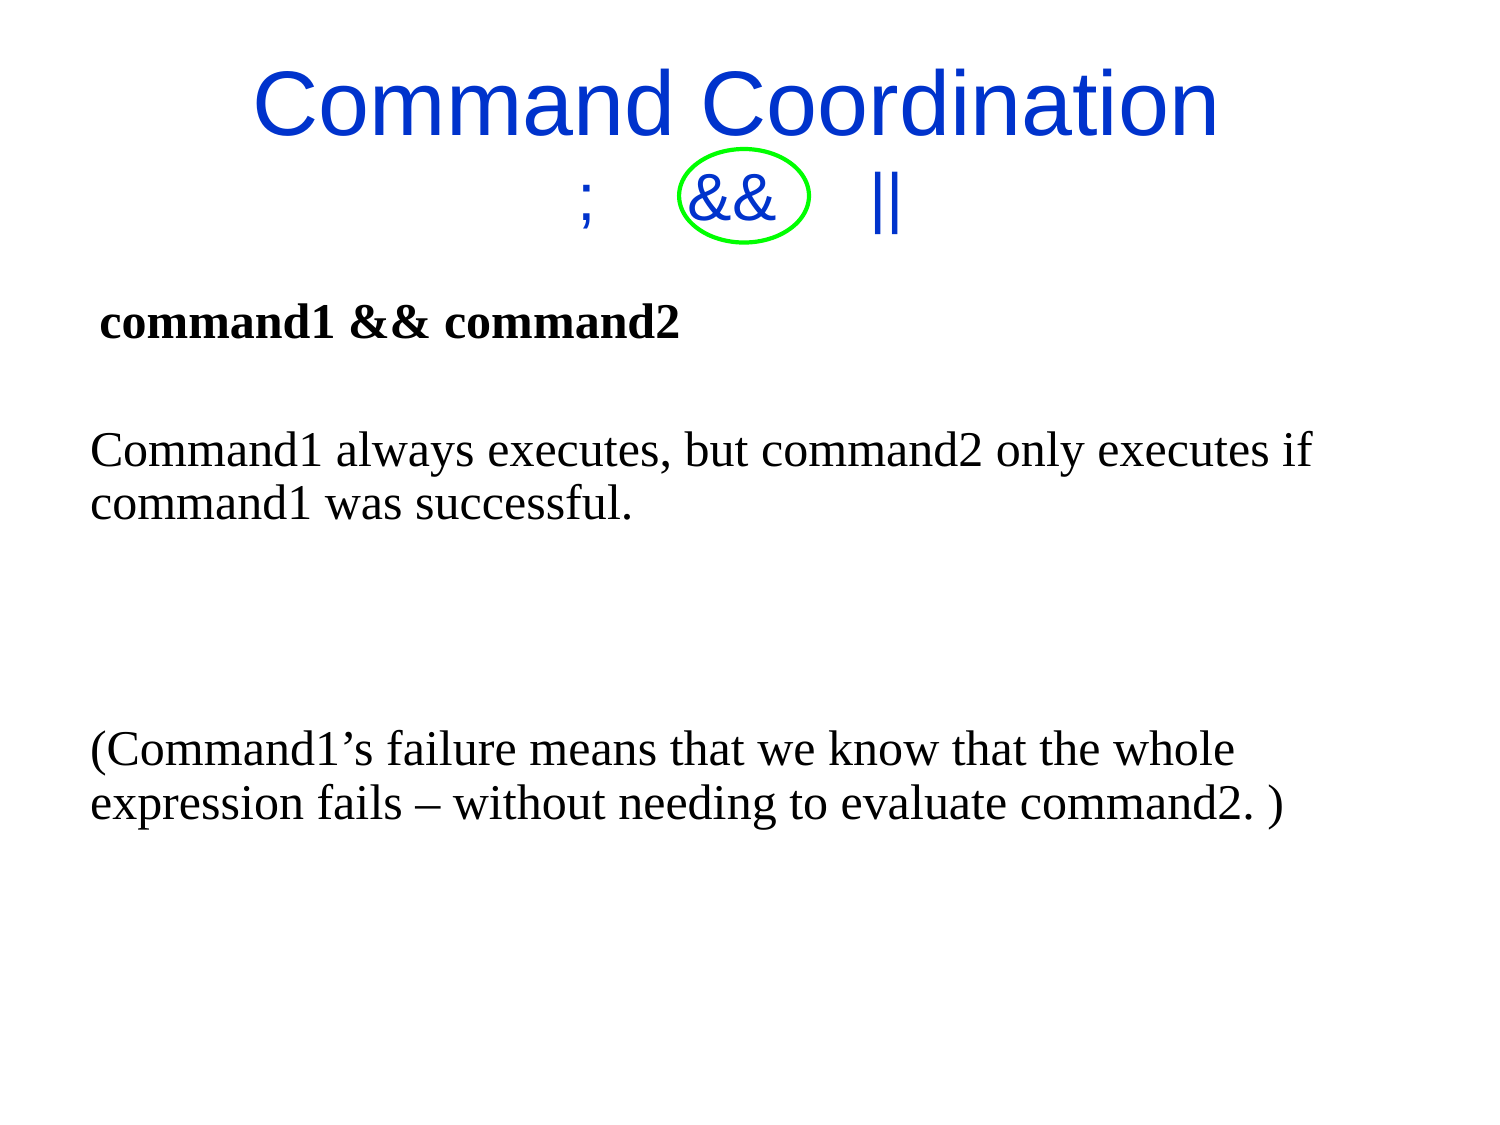

Command Coordination
;     &&     ||

 command1 && command2

Command1 always executes, but command2 only executes if command1 was successful.

(Command1’s failure means that we know that the whole expression fails – without needing to evaluate command2. )